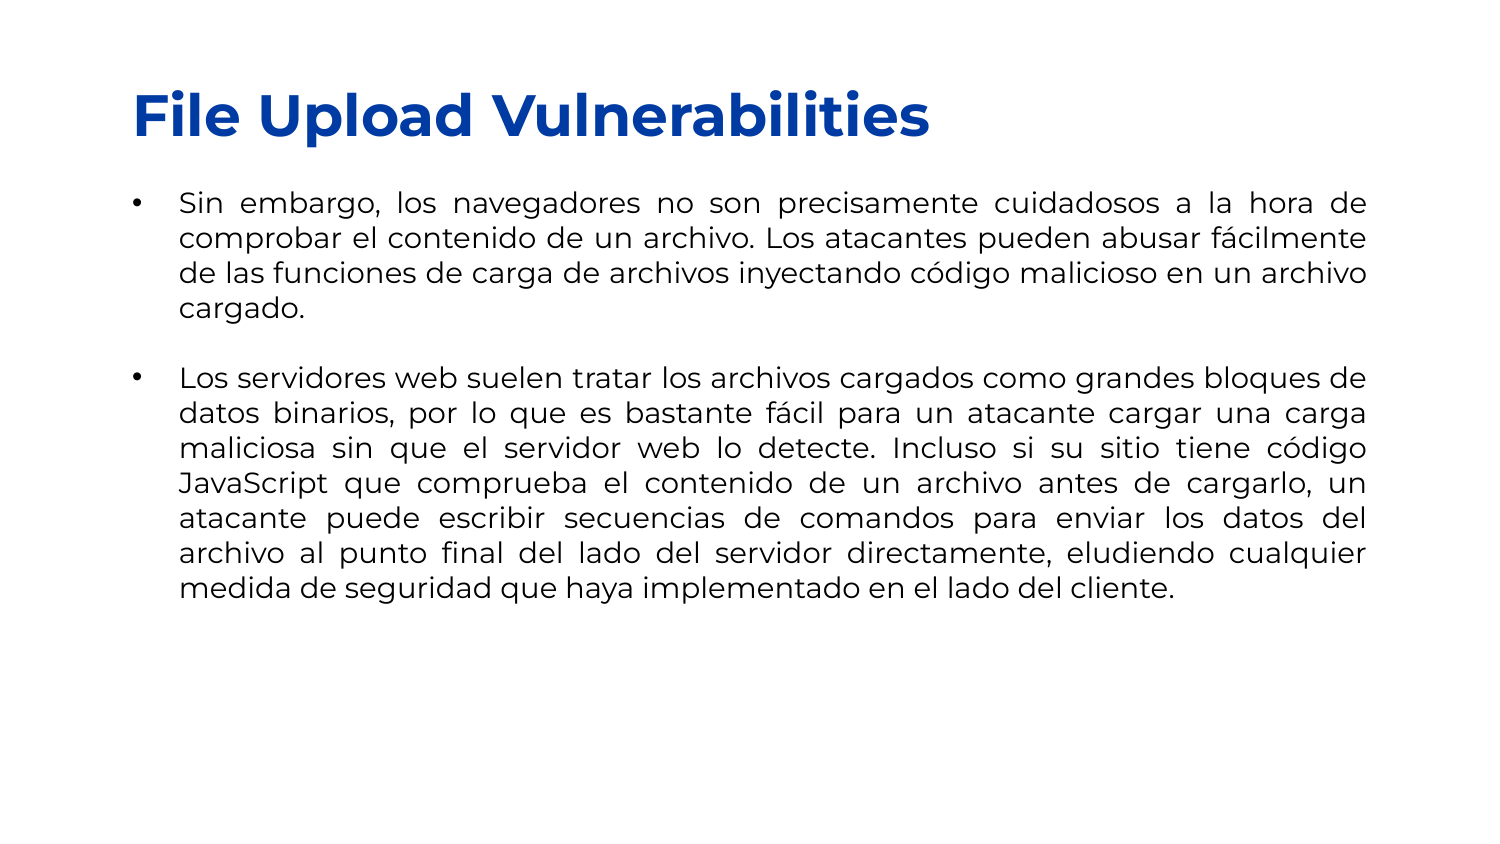

# File Upload Vulnerabilities
Sin embargo, los navegadores no son precisamente cuidadosos a la hora de comprobar el contenido de un archivo. Los atacantes pueden abusar fácilmente de las funciones de carga de archivos inyectando código malicioso en un archivo cargado.

Los servidores web suelen tratar los archivos cargados como grandes bloques de datos binarios, por lo que es bastante fácil para un atacante cargar una carga maliciosa sin que el servidor web lo detecte. Incluso si su sitio tiene código JavaScript que comprueba el contenido de un archivo antes de cargarlo, un atacante puede escribir secuencias de comandos para enviar los datos del archivo al punto final del lado del servidor directamente, eludiendo cualquier medida de seguridad que haya implementado en el lado del cliente.